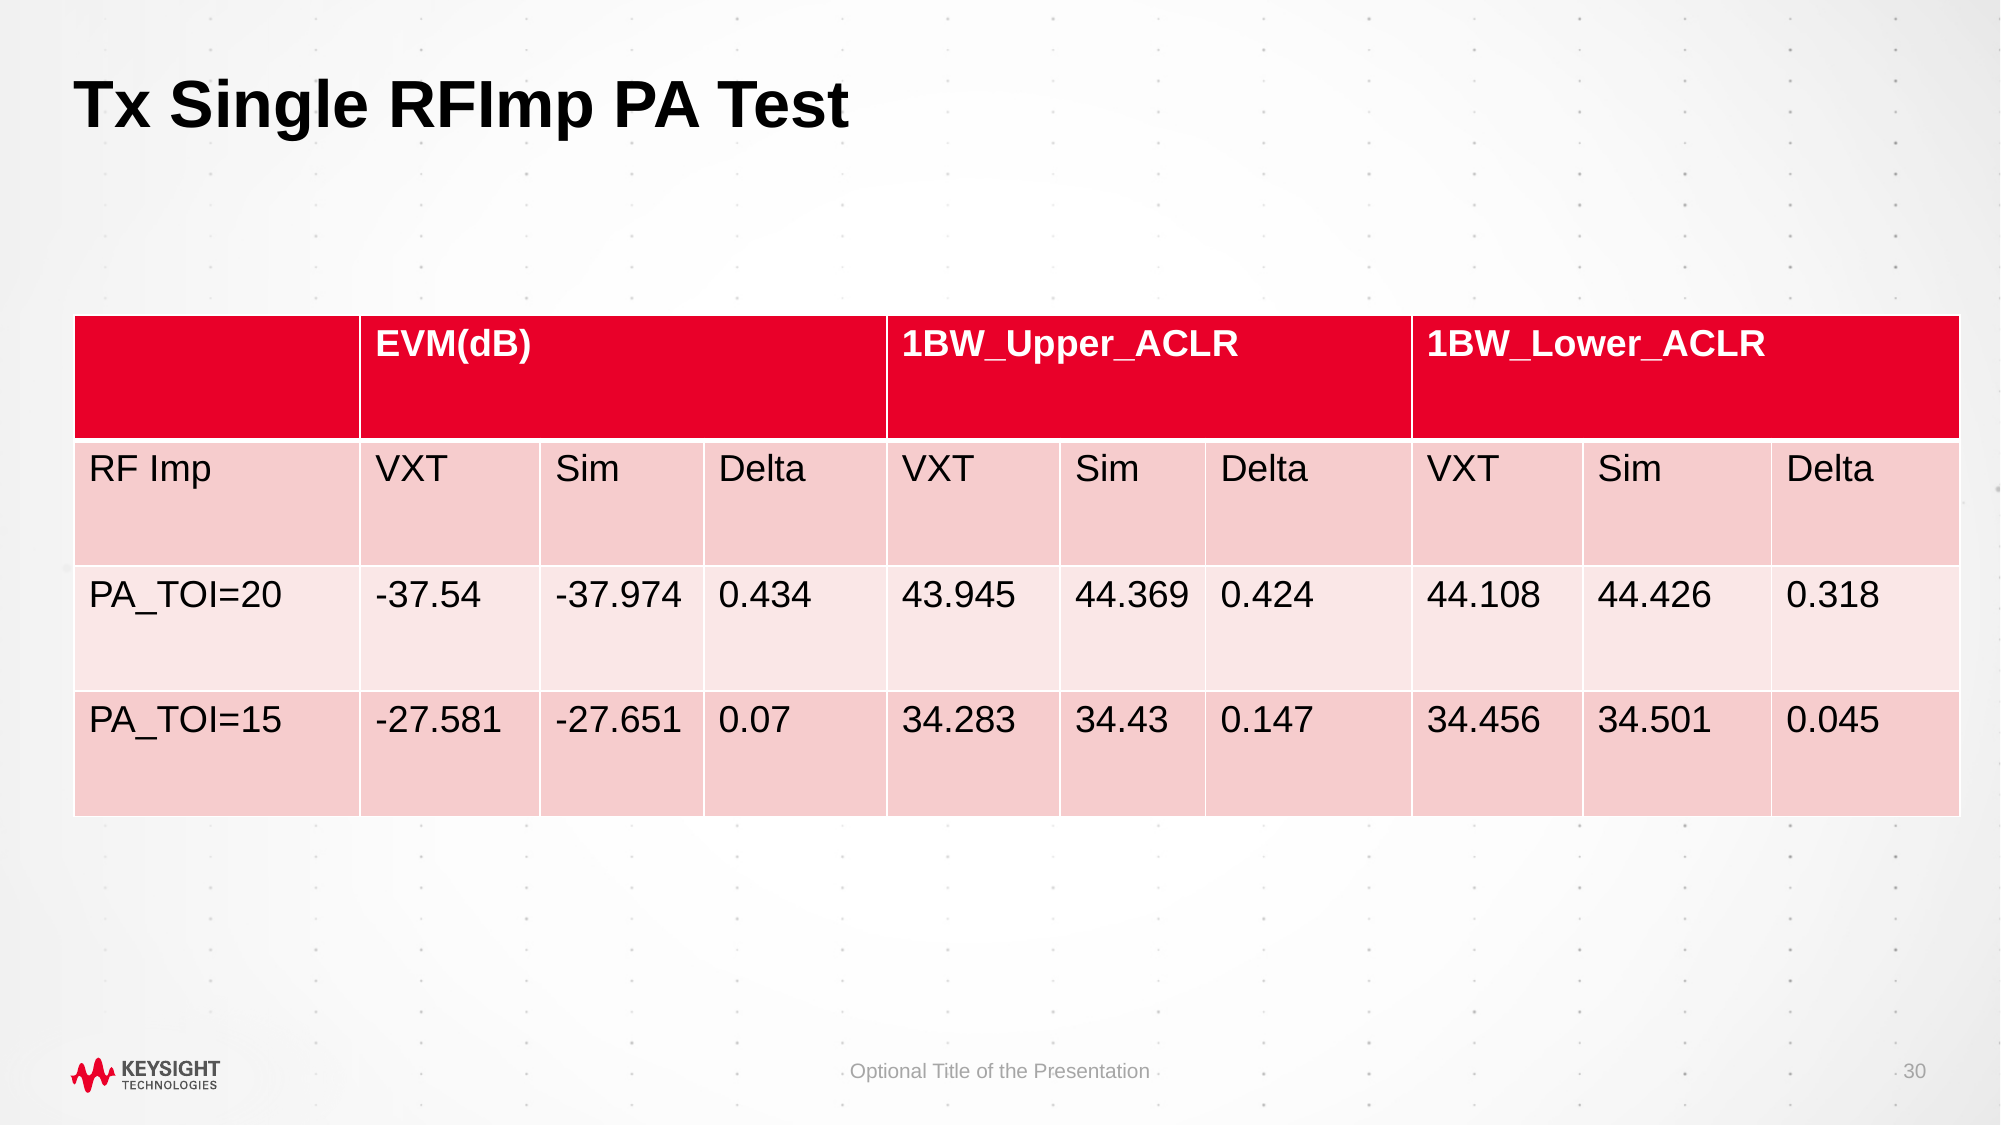

# Tx Single RFImp PA Test

|  | EVM(dB) |  |  | 1BW\_Upper\_ACLR |  |  | 1BW\_Lower\_ACLR |  |  |
| --- | --- | --- | --- | --- | --- | --- | --- | --- | --- |
| RF Imp | VXT | Sim | Delta | VXT | Sim | Delta | VXT | Sim | Delta |
| PA\_TOI=20 | -37.54 | -37.974 | 0.434 | 43.945 | 44.369 | 0.424 | 44.108 | 44.426 | 0.318 |
| PA\_TOI=15 | -27.581 | -27.651 | 0.07 | 34.283 | 34.43 | 0.147 | 34.456 | 34.501 | 0.045 |
Optional Title of the Presentation